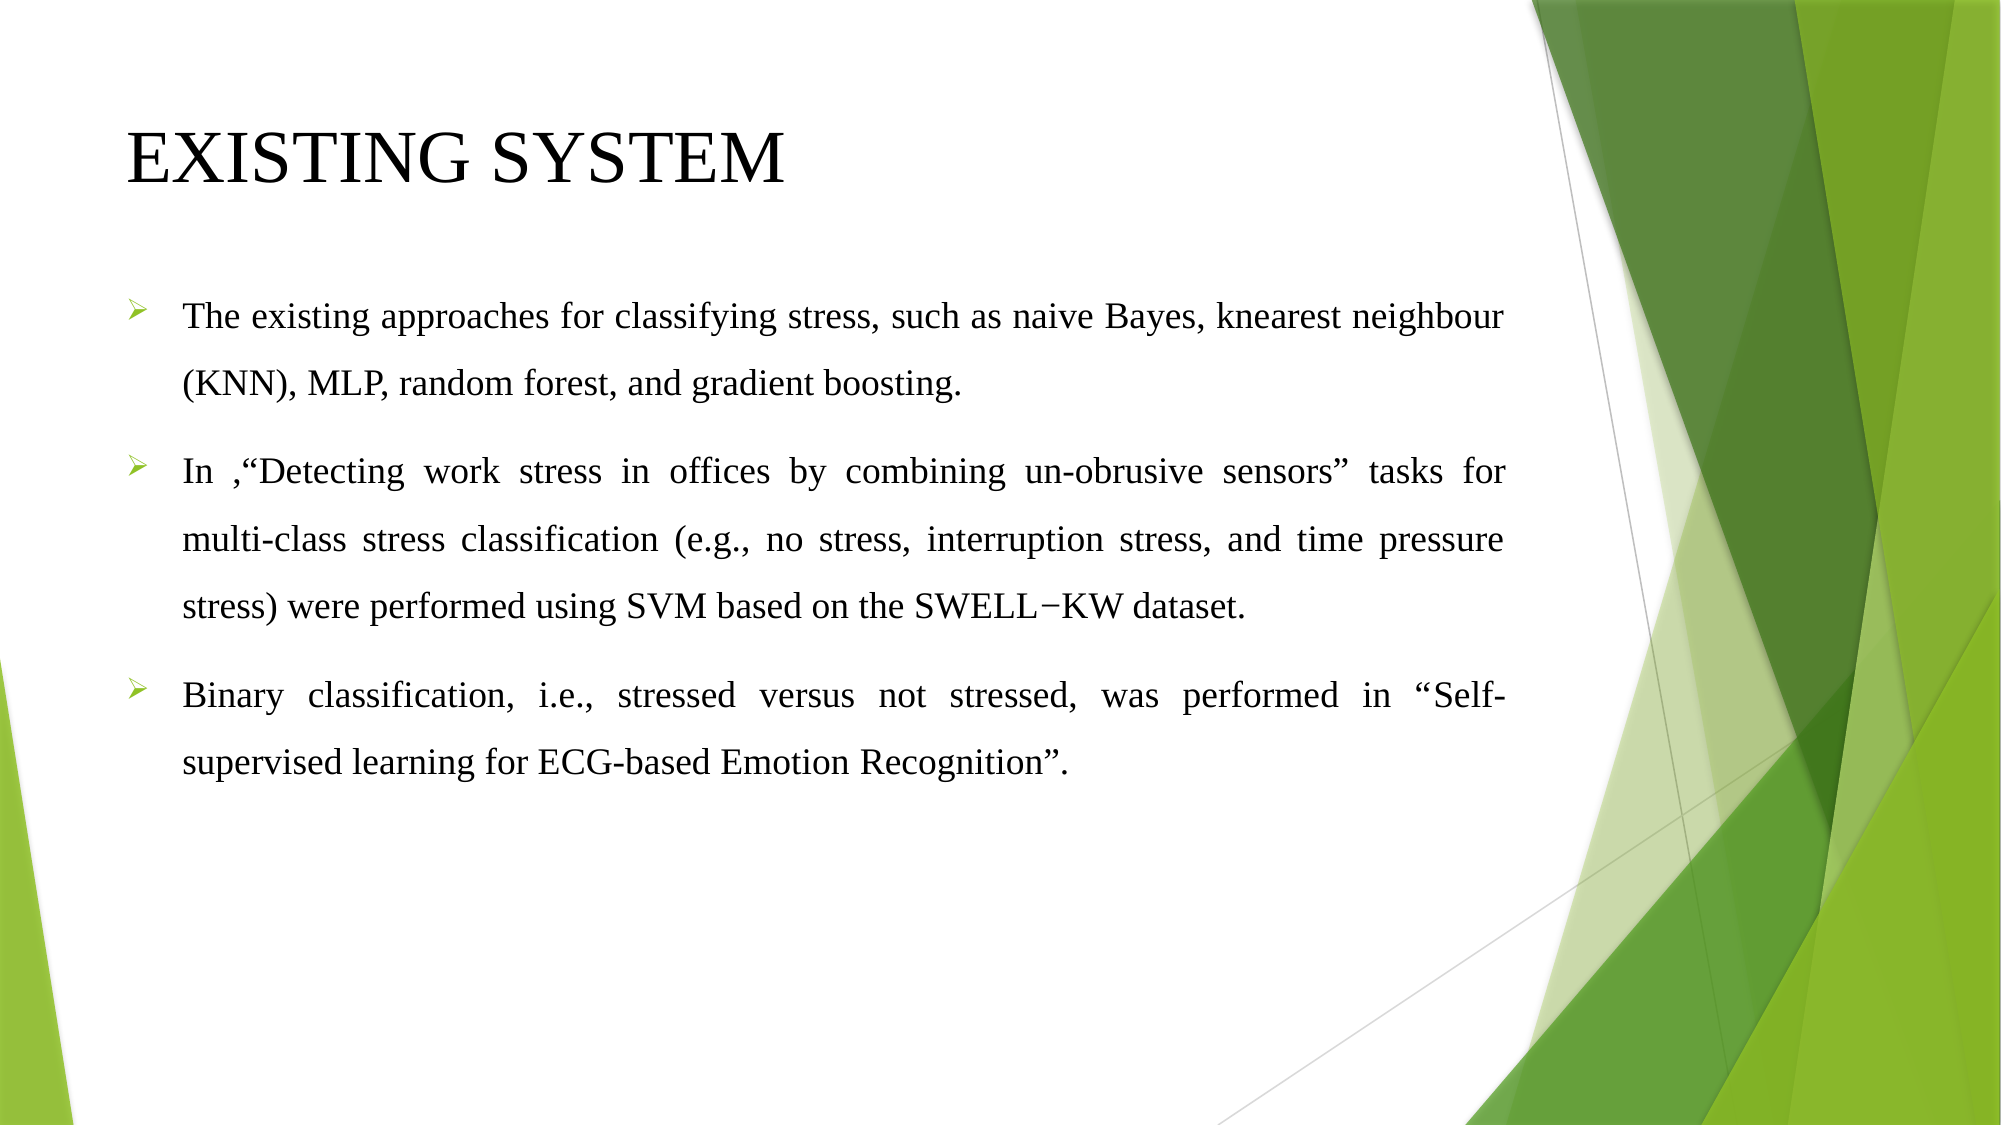

# EXISTING SYSTEM
The existing approaches for classifying stress, such as naive Bayes, knearest neighbour (KNN), MLP, random forest, and gradient boosting.
In ,“Detecting work stress in offices by combining un-obrusive sensors” tasks for multi-class stress classification (e.g., no stress, interruption stress, and time pressure stress) were performed using SVM based on the SWELL−KW dataset.
Binary classification, i.e., stressed versus not stressed, was performed in “Self-supervised learning for ECG-based Emotion Recognition”.